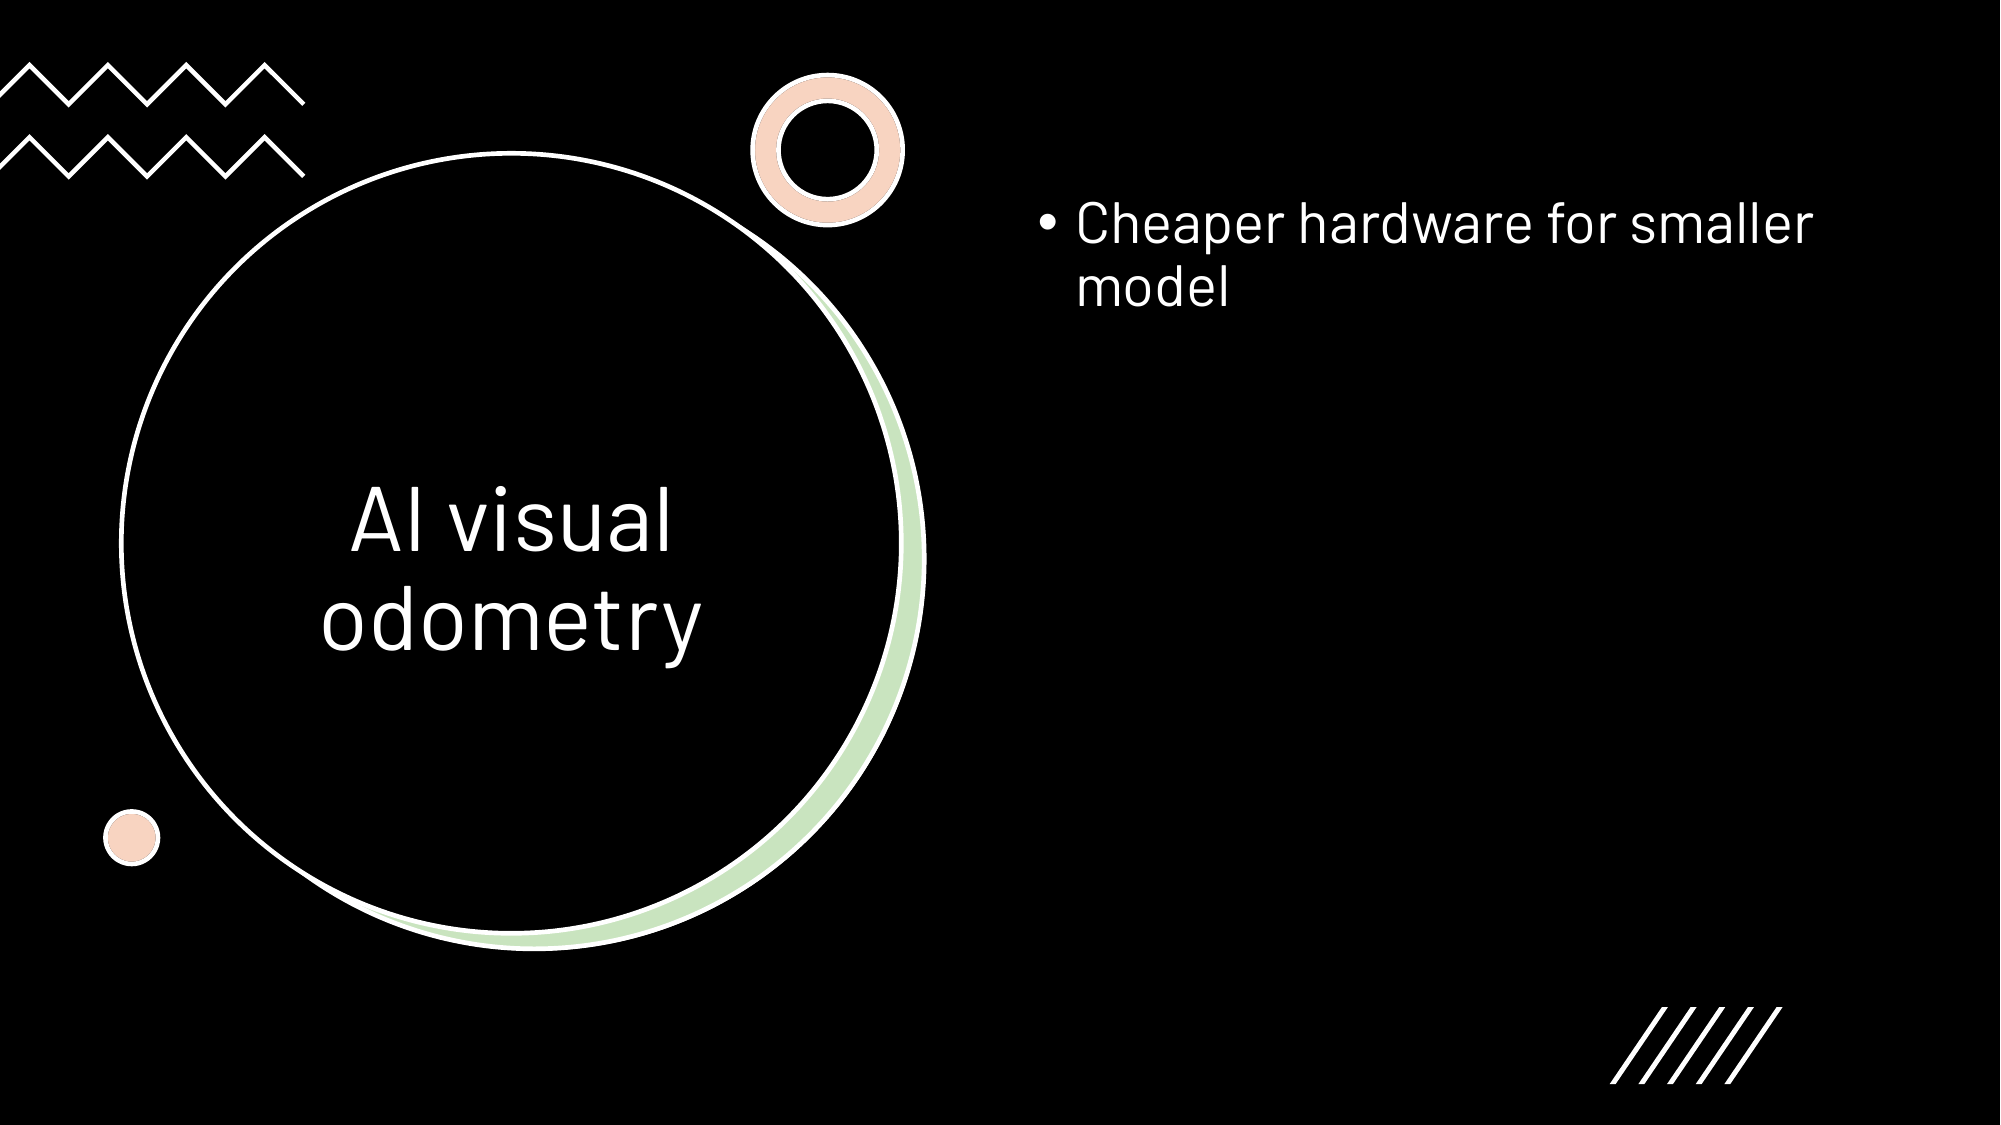

Cheaper hardware for smaller model
# AI visual odometry